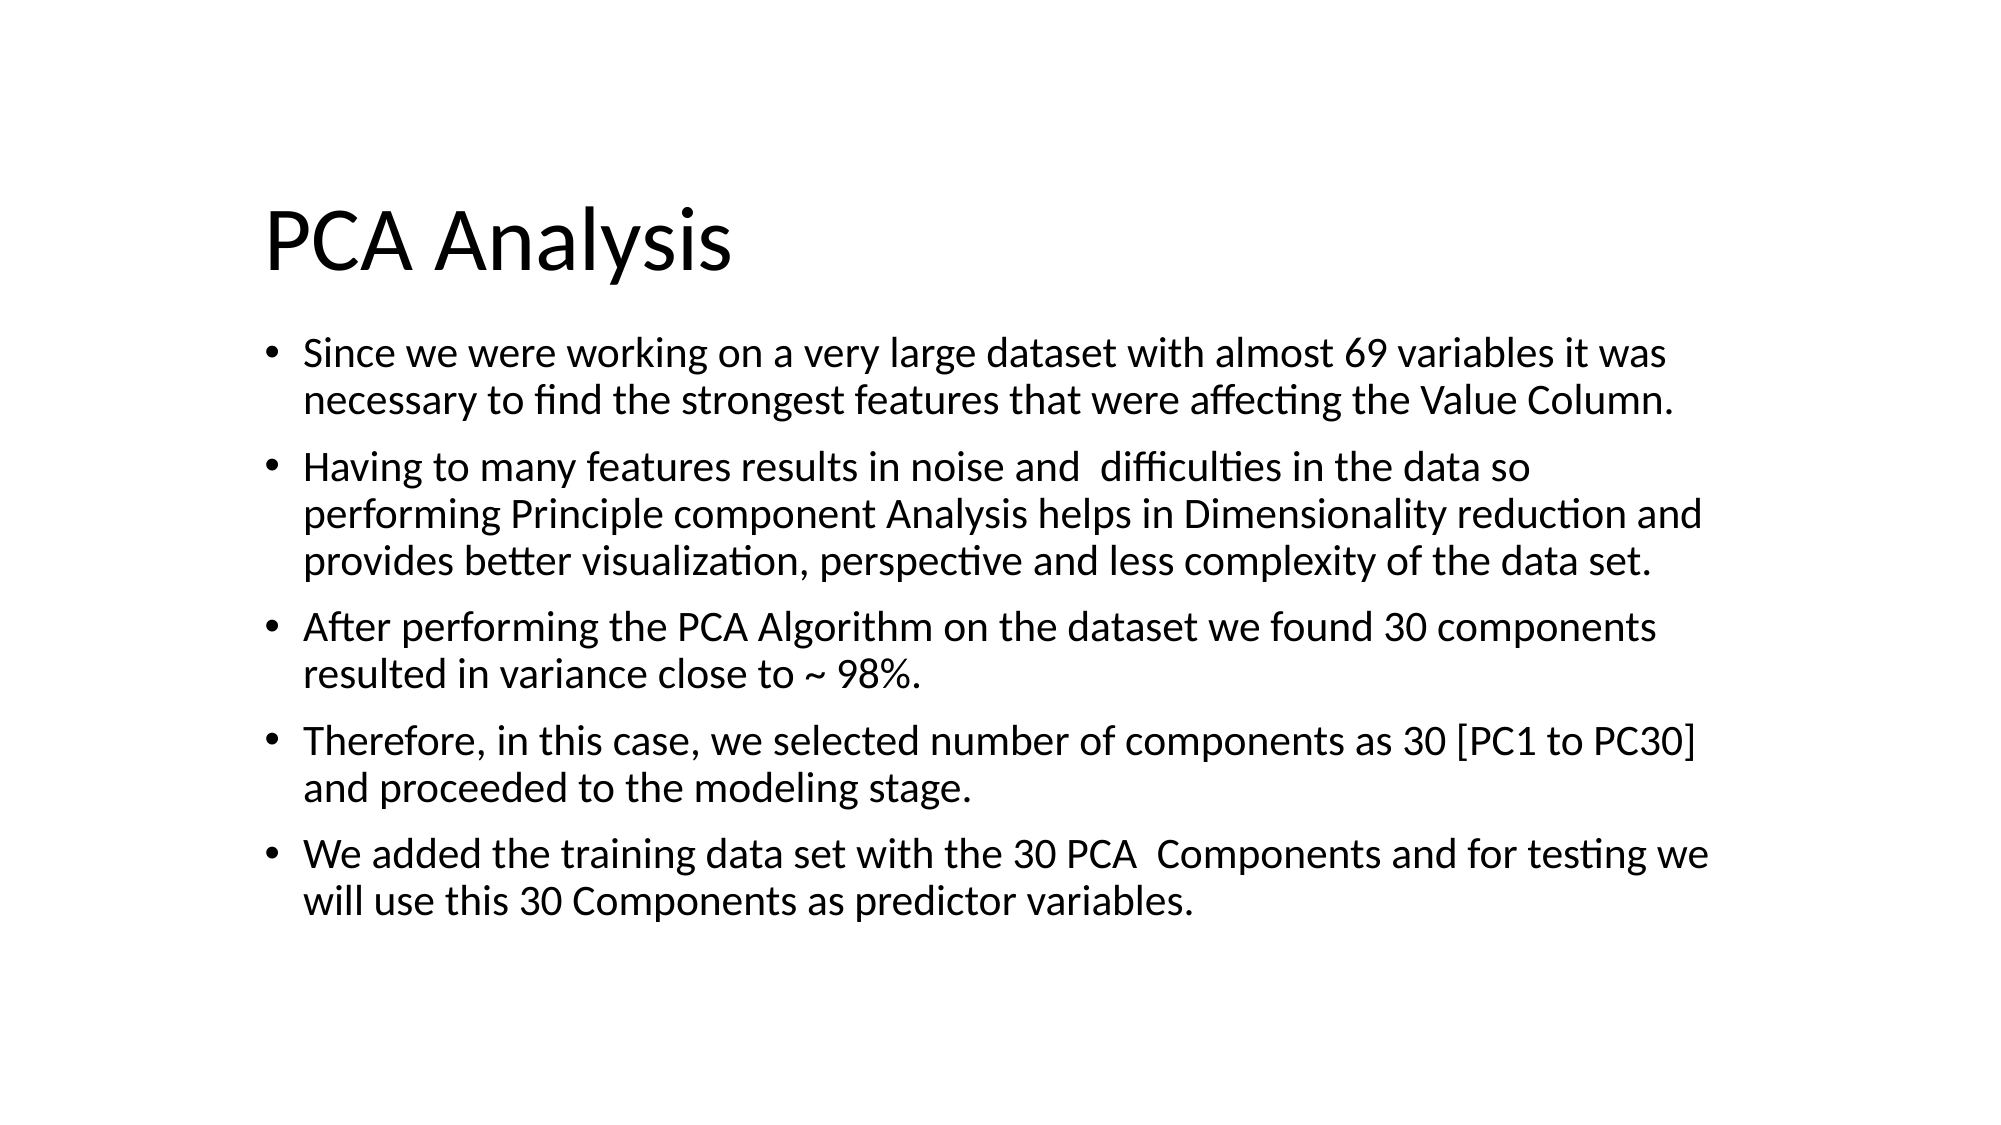

PCA Analysis
Since we were working on a very large dataset with almost 69 variables it was necessary to find the strongest features that were affecting the Value Column.
Having to many features results in noise and  difficulties in the data so performing Principle component Analysis helps in Dimensionality reduction and provides better visualization, perspective and less complexity of the data set.
After performing the PCA Algorithm on the dataset we found 30 components resulted in variance close to ~ 98%.
Therefore, in this case, we selected number of components as 30 [PC1 to PC30] and proceeded to the modeling stage.
We added the training data set with the 30 PCA  Components and for testing we will use this 30 Components as predictor variables.